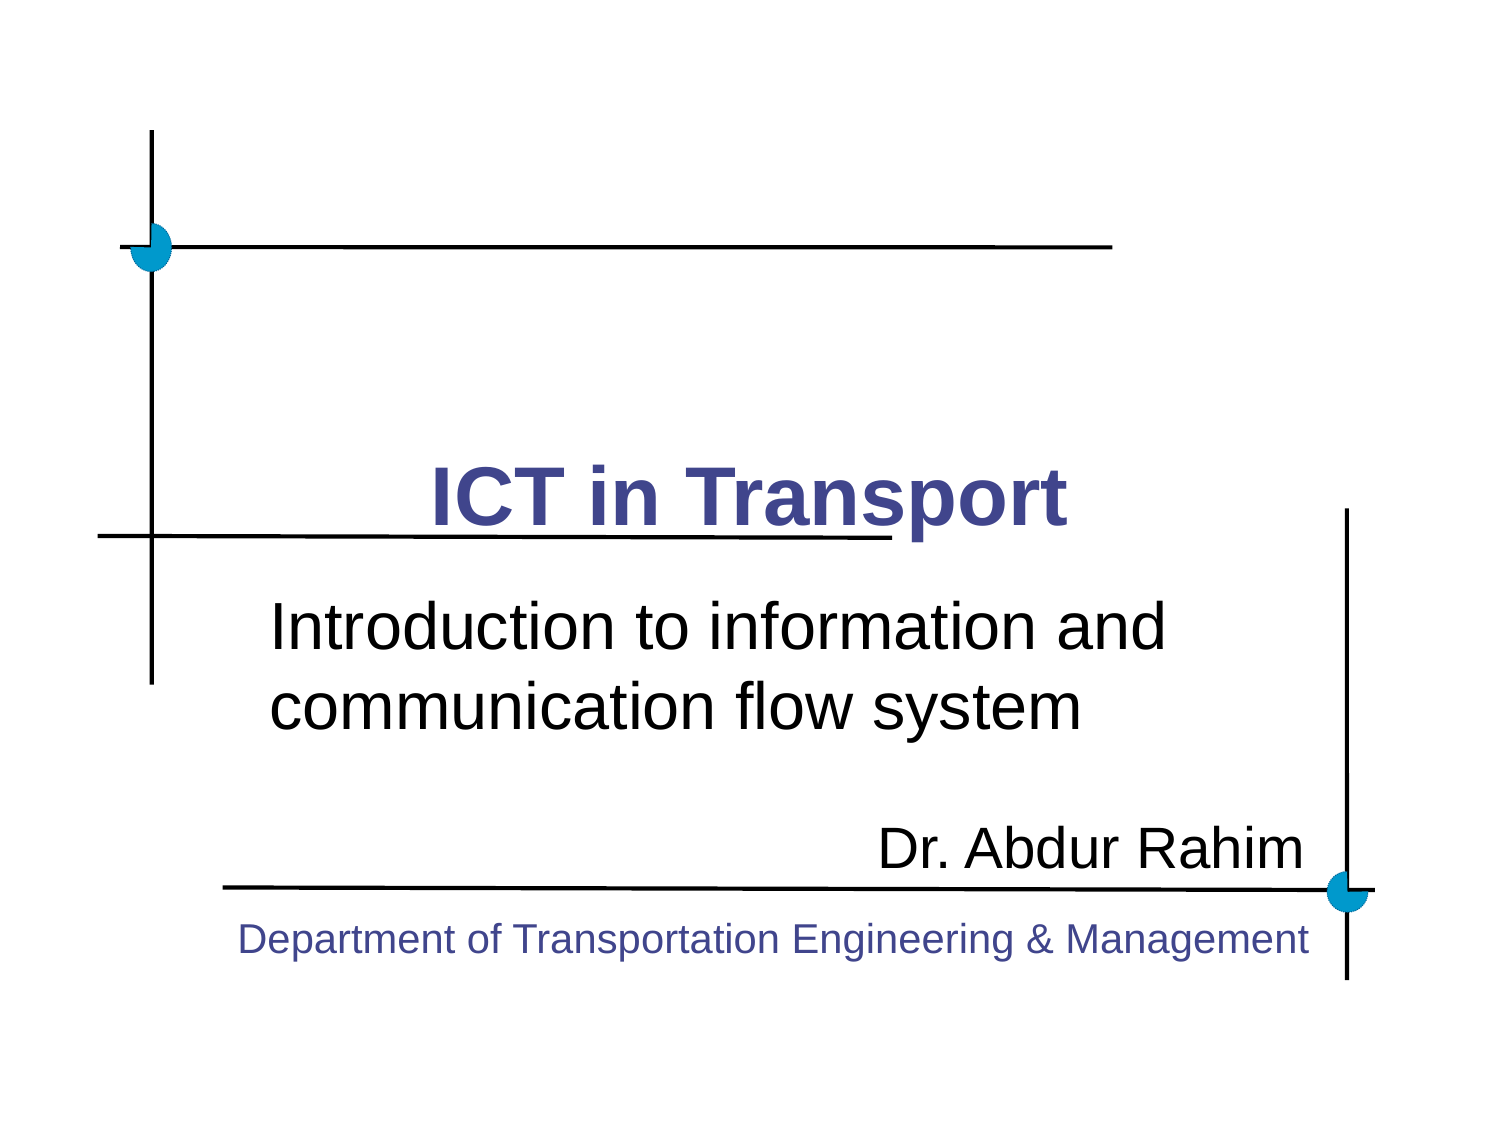

# ICT in Transport
Introduction to information and communication flow system